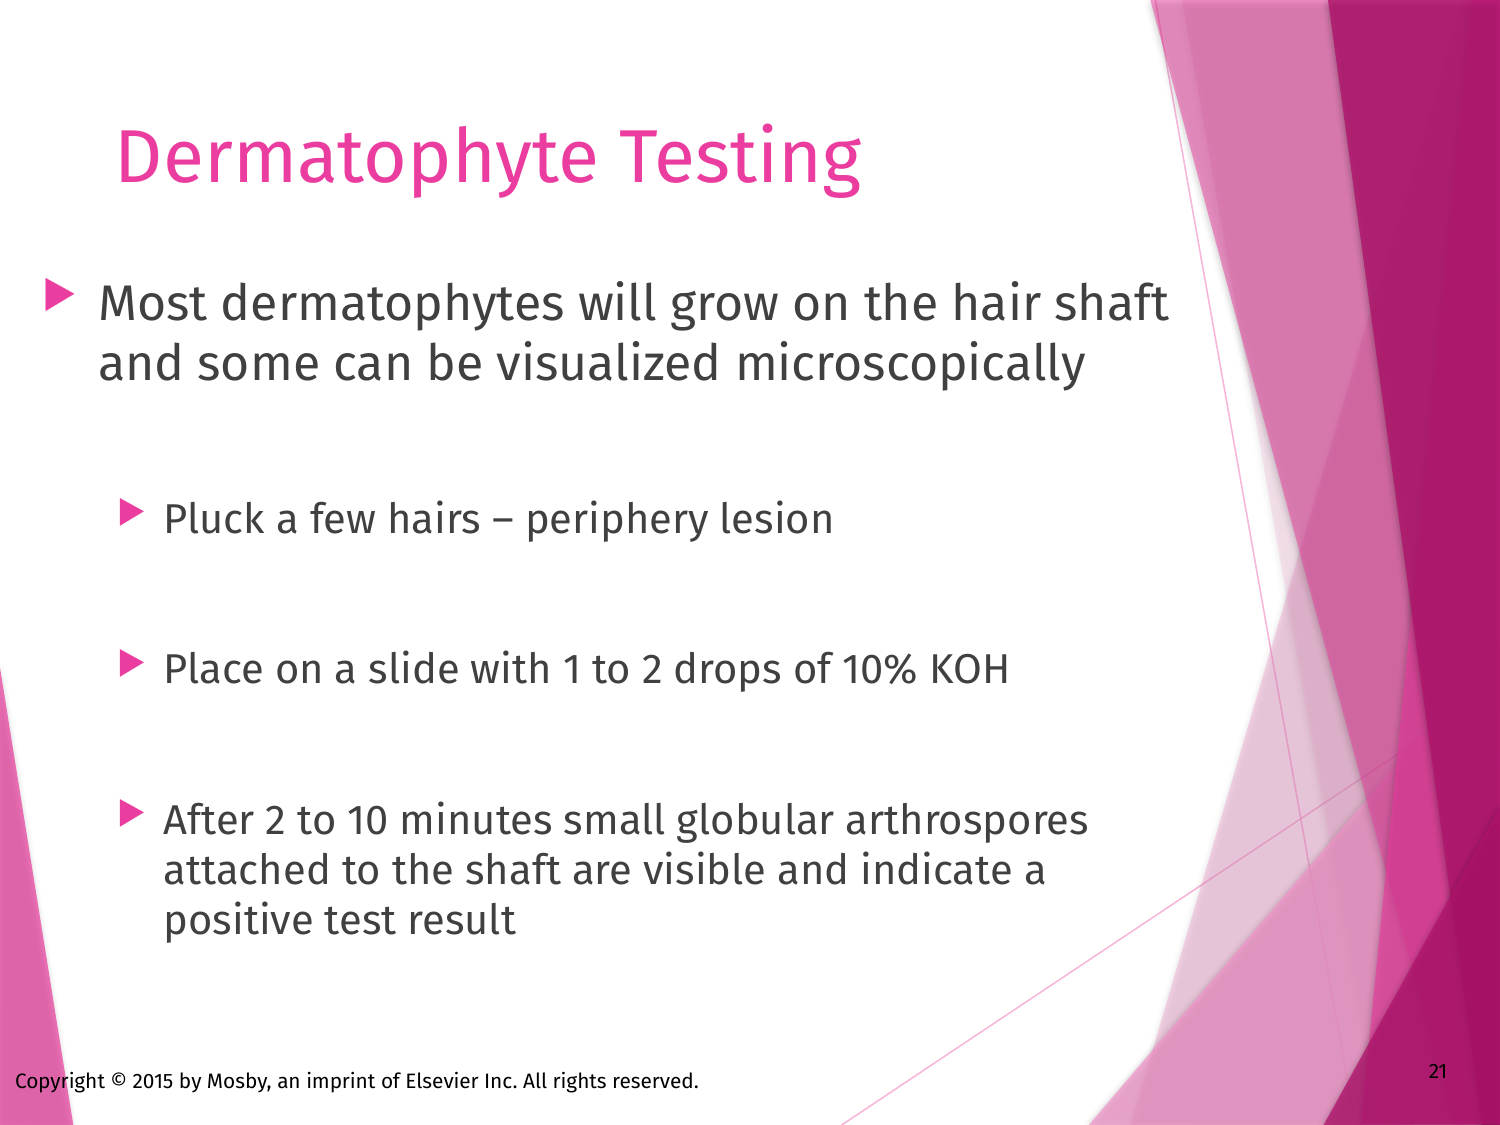

# Dermatophyte Testing
Most dermatophytes will grow on the hair shaft and some can be visualized microscopically

Pluck a few hairs – periphery lesion

Place on a slide with 1 to 2 drops of 10% KOH

After 2 to 10 minutes small globular arthrospores attached to the shaft are visible and indicate a positive test result

21
Copyright © 2015 by Mosby, an imprint of Elsevier Inc. All rights reserved.